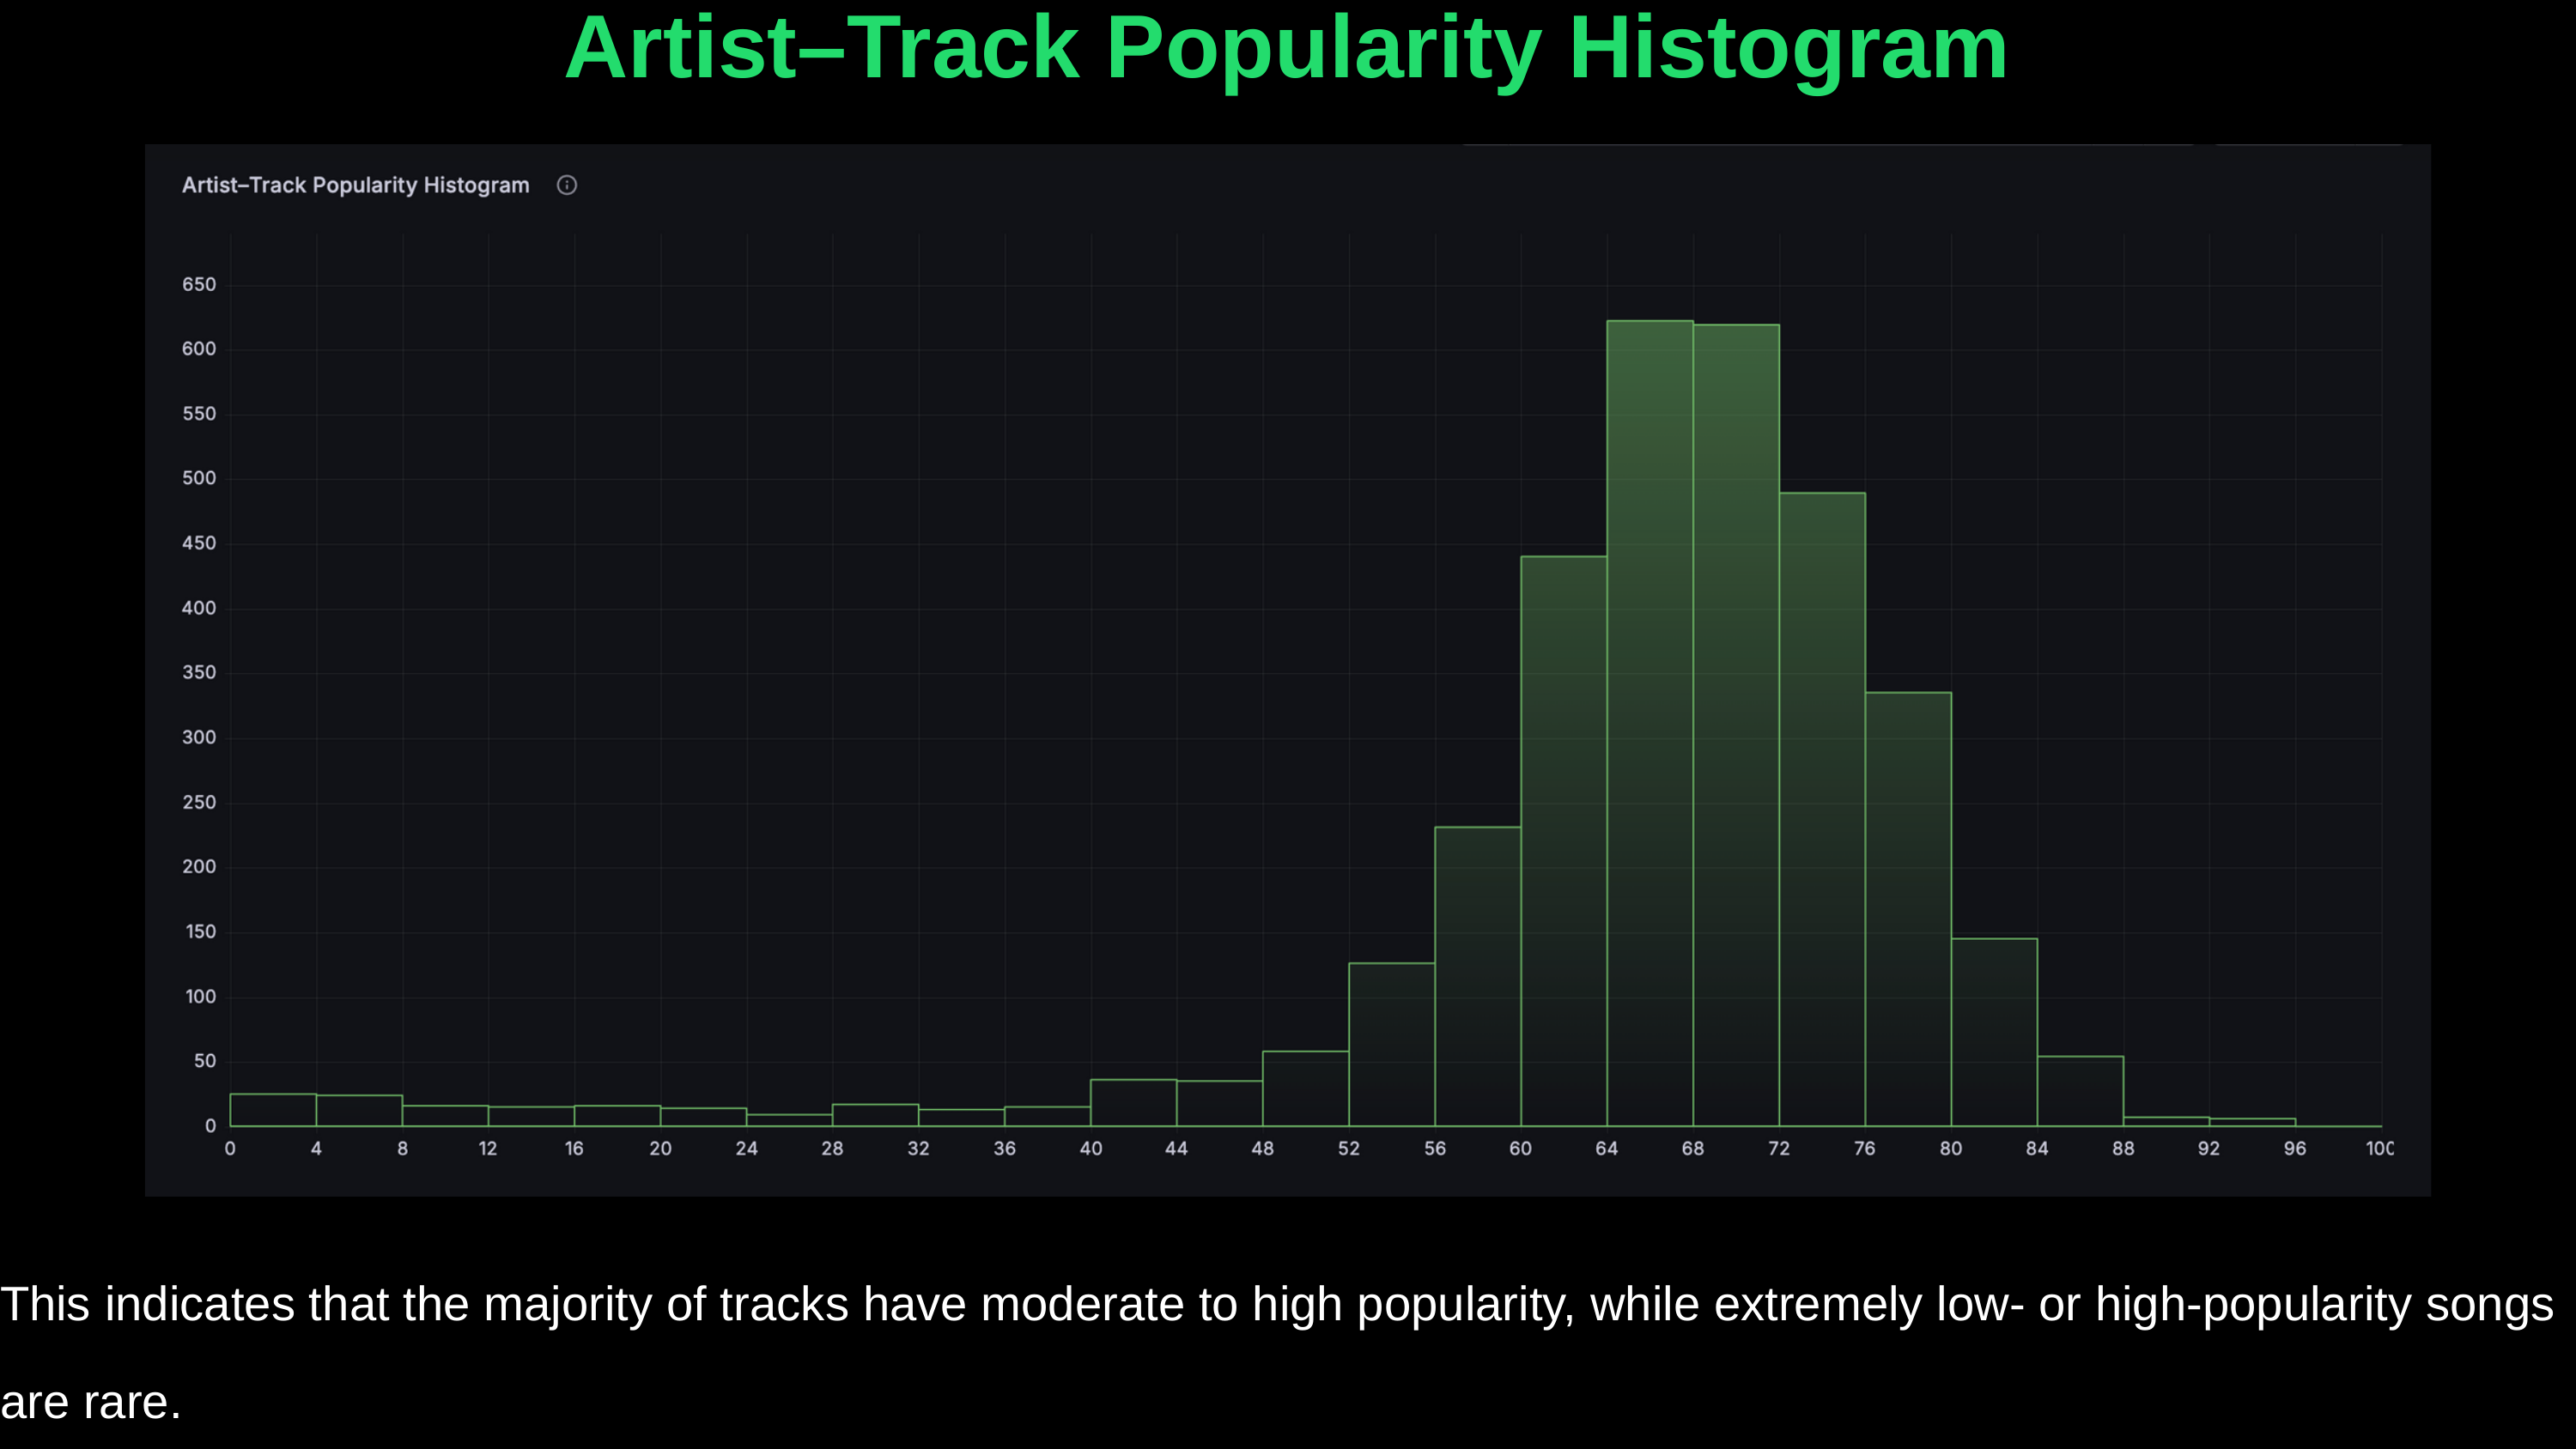

Artist–Track Popularity Histogram

This indicates that the majority of tracks have moderate to high popularity, while extremely low- or high-popularity songs are rare.